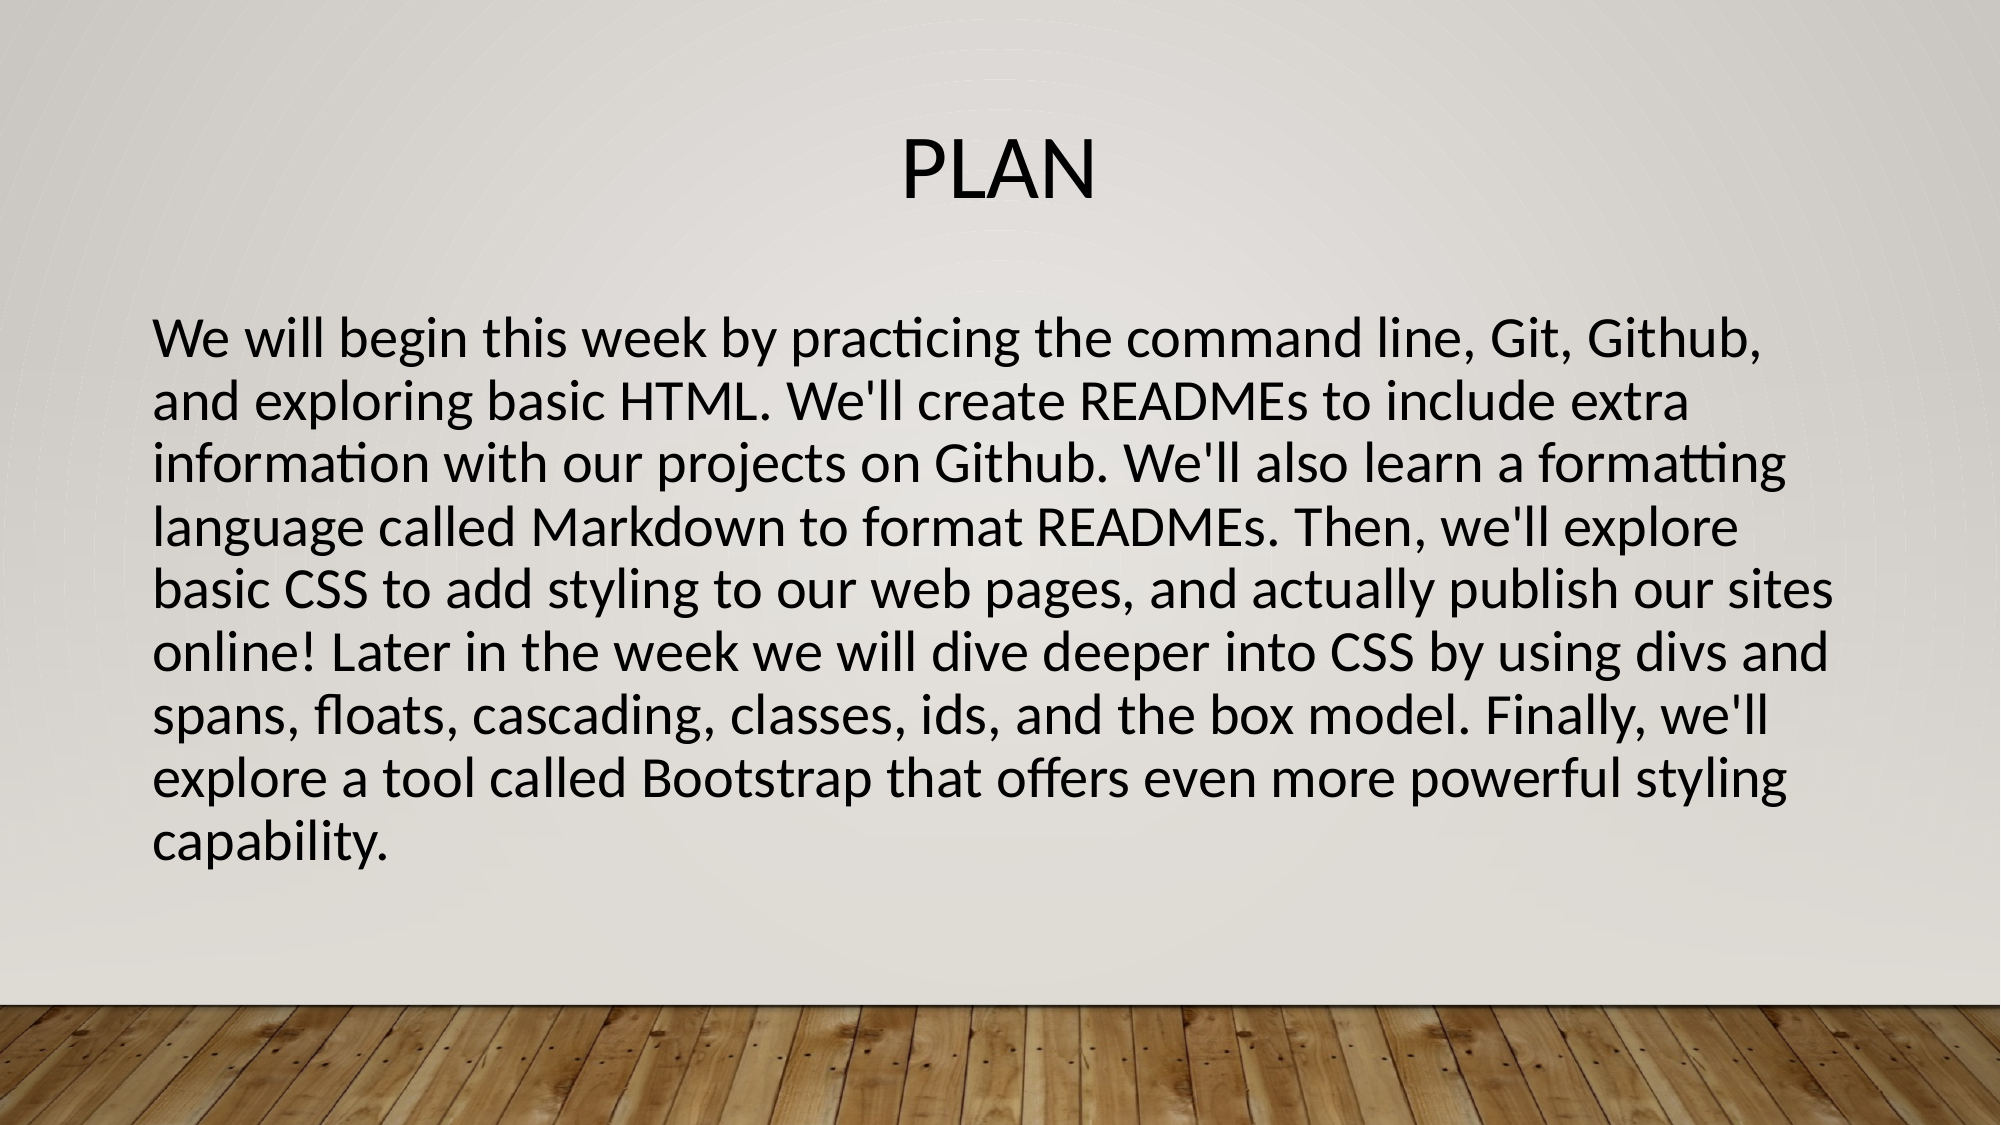

PLAN
We will begin this week by practicing the command line, Git, Github, and exploring basic HTML. We'll create READMEs to include extra information with our projects on Github. We'll also learn a formatting language called Markdown to format READMEs. Then, we'll explore basic CSS to add styling to our web pages, and actually publish our sites online! Later in the week we will dive deeper into CSS by using divs and spans, floats, cascading, classes, ids, and the box model. Finally, we'll explore a tool called Bootstrap that offers even more powerful styling capability.